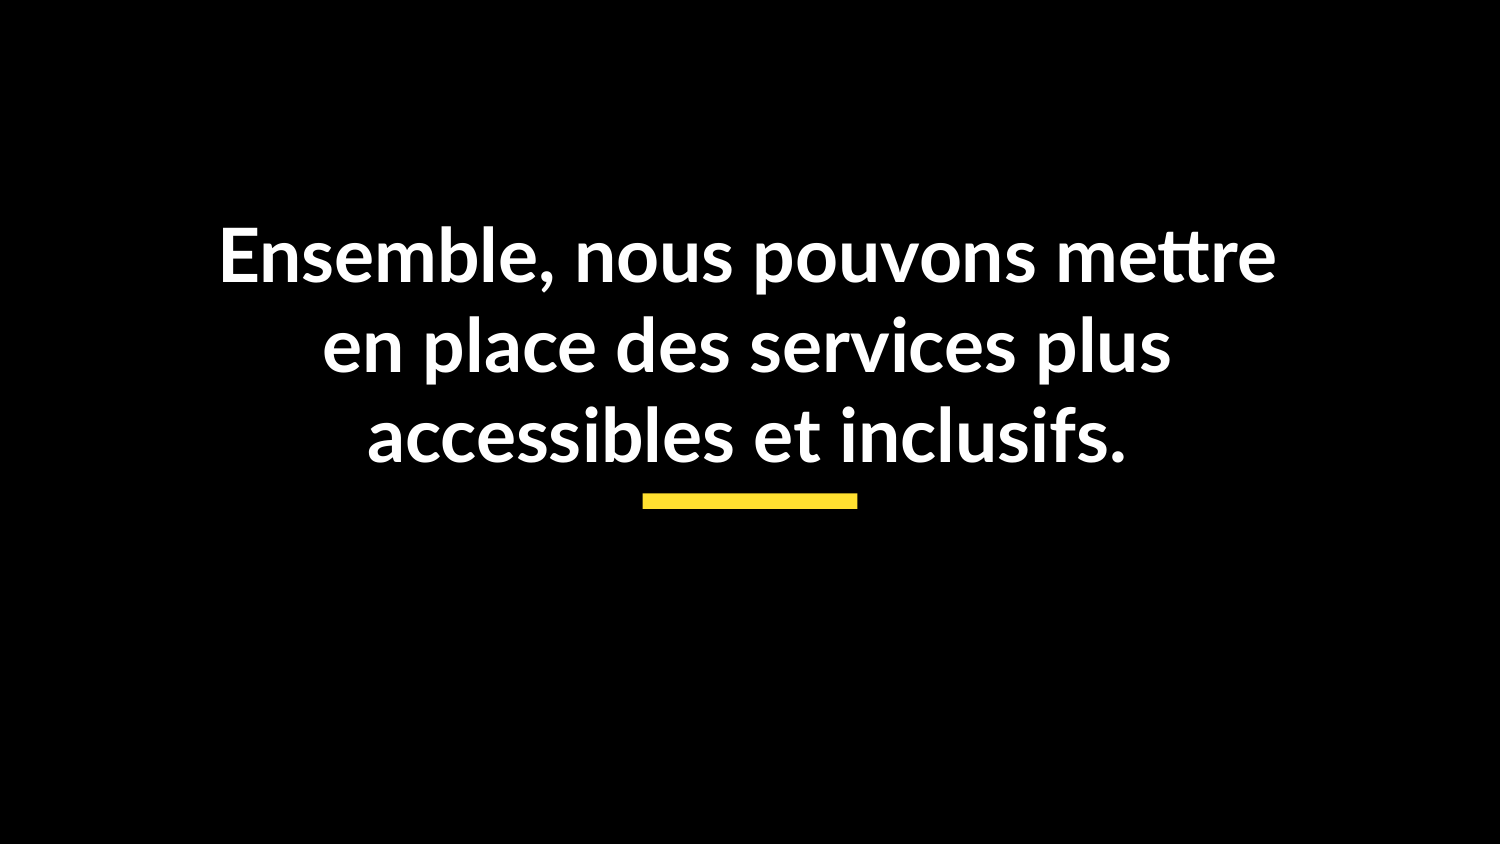

# Ensemble, nous pouvons mettre en place des services plus accessibles et inclusifs.